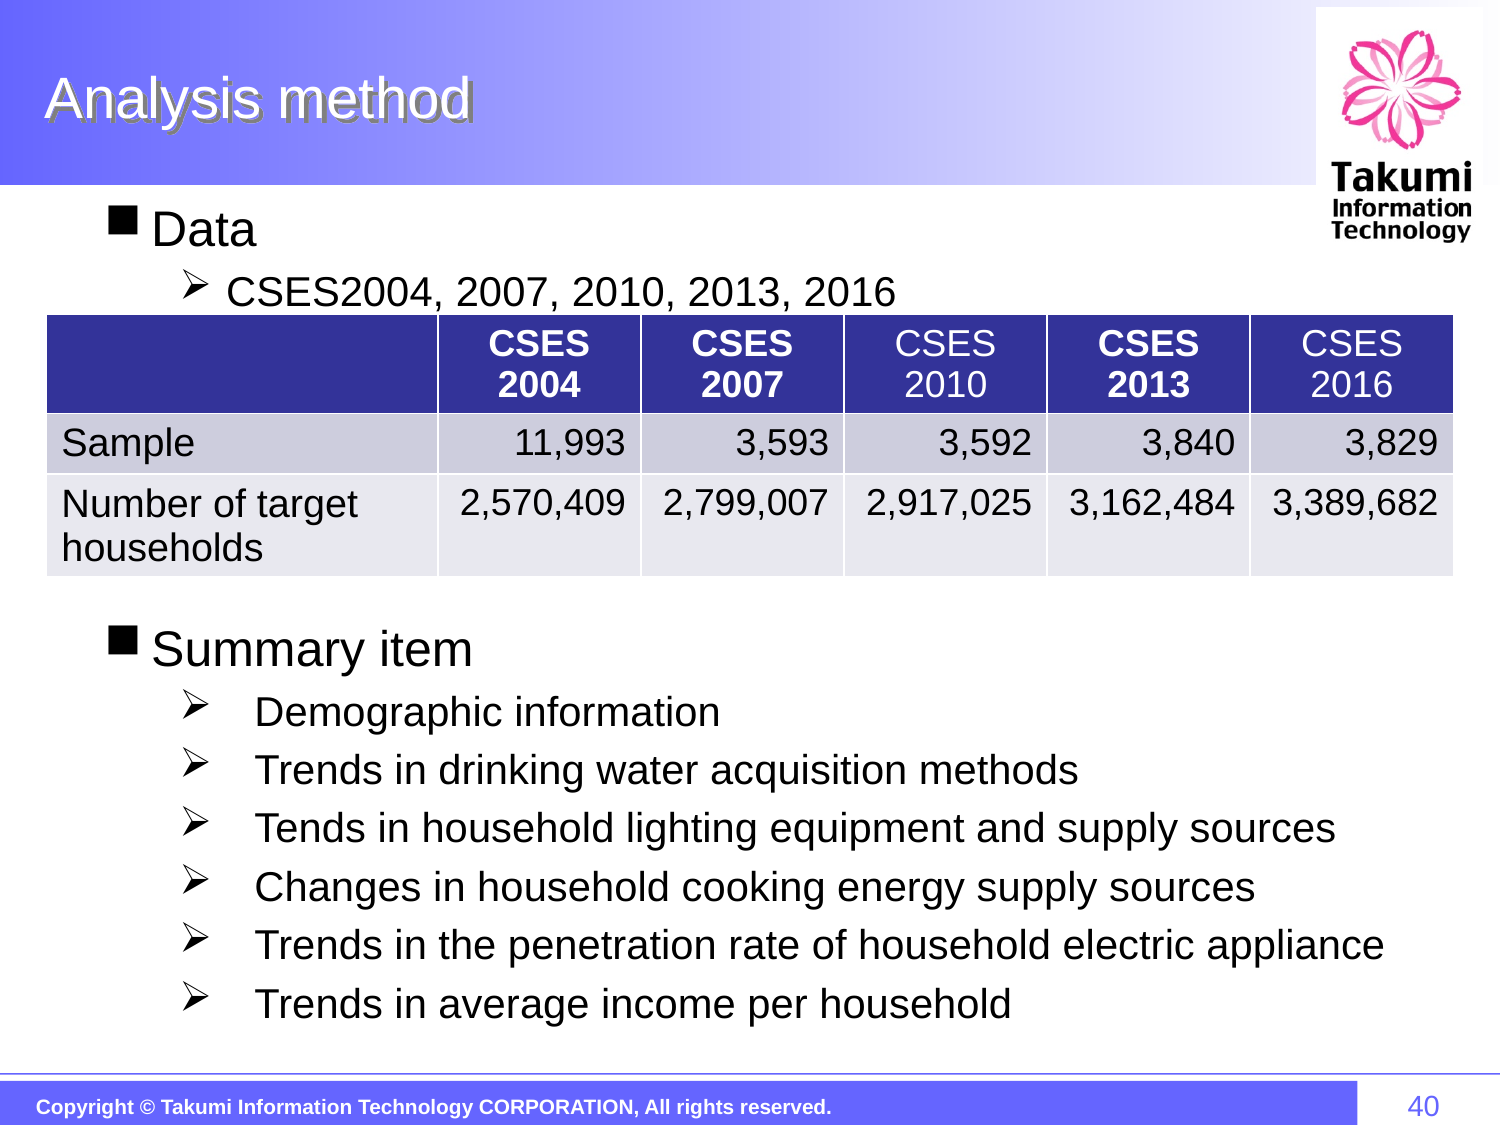

# Analysis method
Data
CSES2004, 2007, 2010, 2013, 2016

Summary item
Demographic information
Trends in drinking water acquisition methods
Tends in household lighting equipment and supply sources
Changes in household cooking energy supply sources
Trends in the penetration rate of household electric appliance
Trends in average income per household

|  | CSES 2004 | CSES 2007 | CSES 2010 | CSES 2013 | CSES 2016 |
| --- | --- | --- | --- | --- | --- |
| Sample | 11,993 | 3,593 | 3,592 | 3,840 | 3,829 |
| Number of target households | 2,570,409 | 2,799,007 | 2,917,025 | 3,162,484 | 3,389,682 |
40